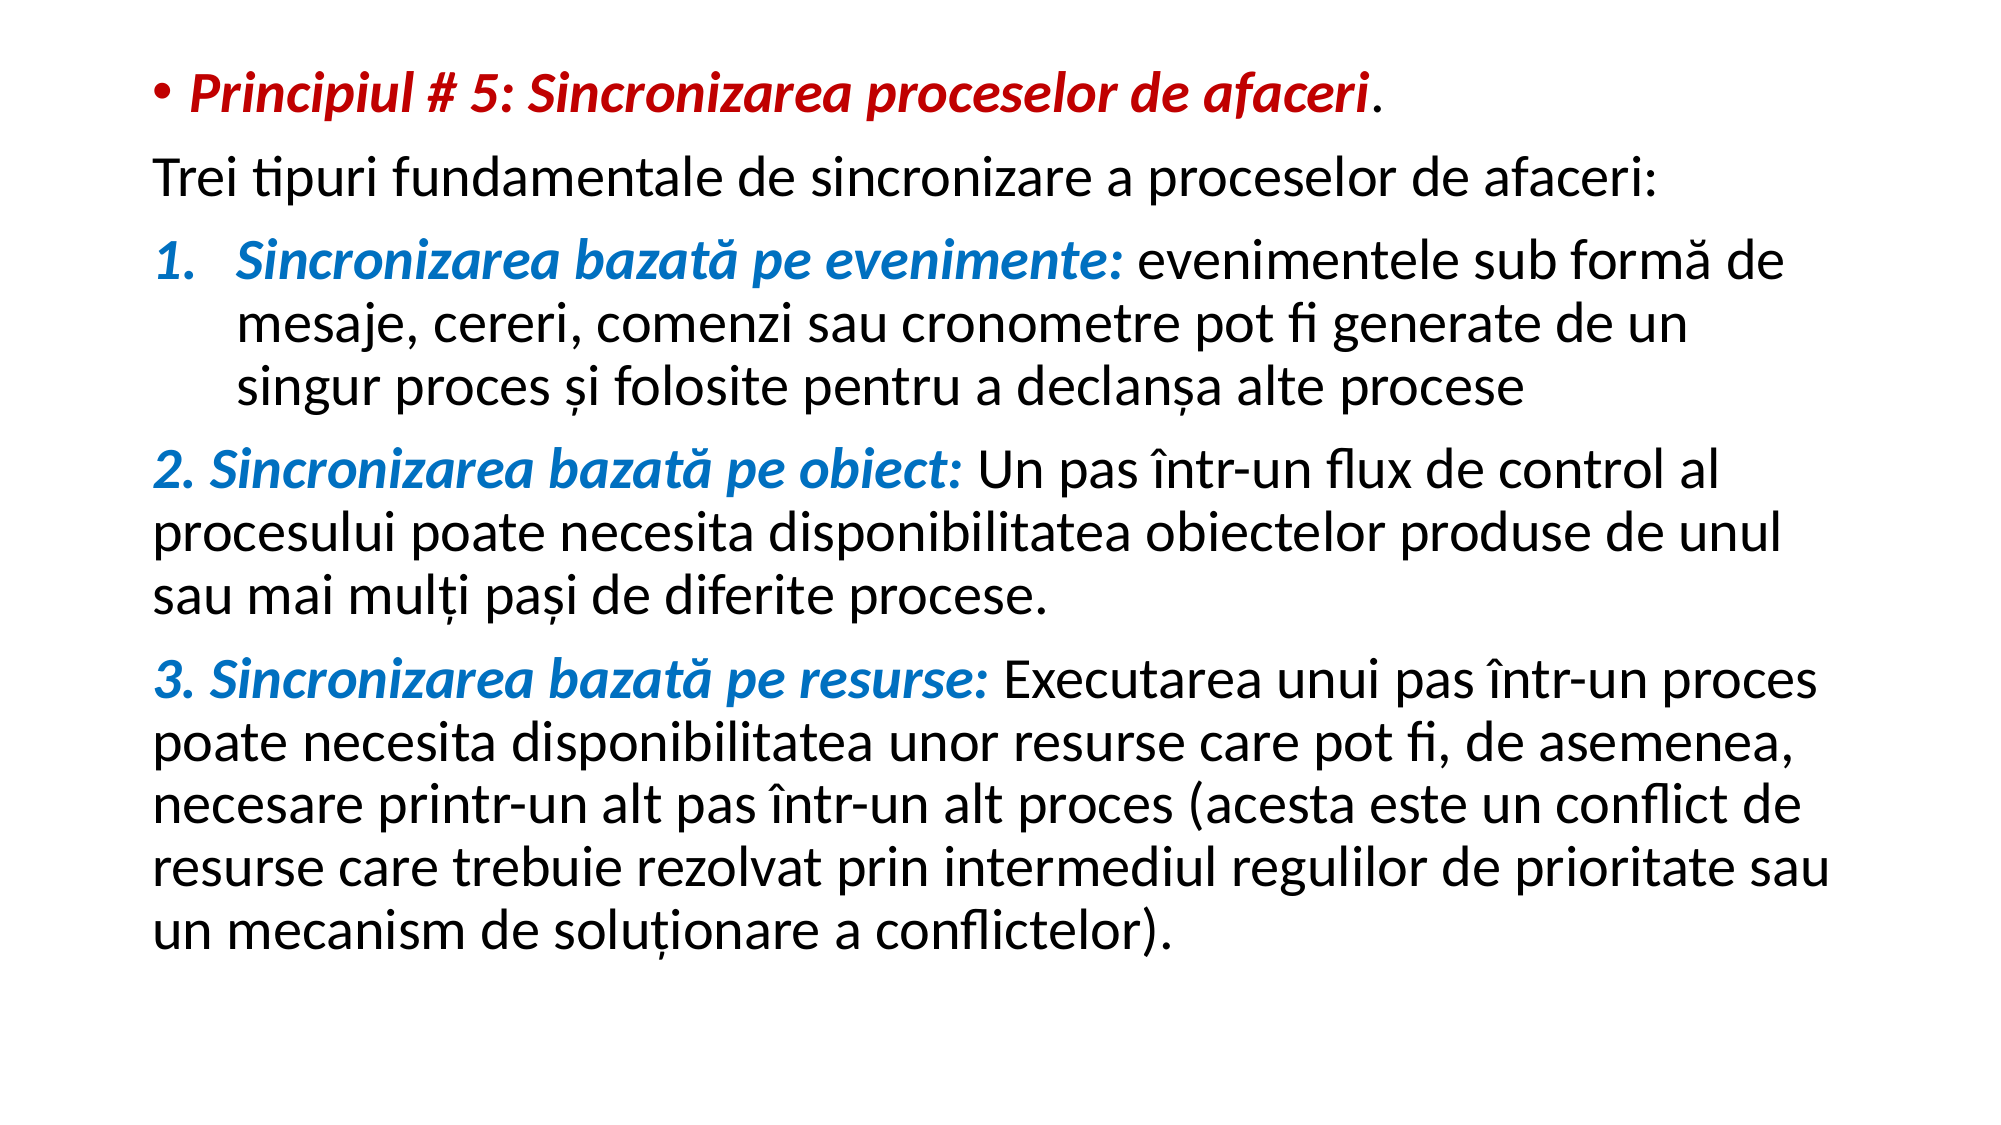

Principiul # 5: Sincronizarea proceselor de afaceri.
Trei tipuri fundamentale de sincronizare a proceselor de afaceri:
Sincronizarea bazată pe evenimente: evenimentele sub formă de mesaje, cereri, comenzi sau cronometre pot fi generate de un singur proces și folosite pentru a declanșa alte procese
2. Sincronizarea bazată pe obiect: Un pas într-un flux de control al procesului poate necesita disponibilitatea obiectelor produse de unul sau mai mulți pași de diferite procese.
3. Sincronizarea bazată pe resurse: Executarea unui pas într-un proces poate necesita disponibilitatea unor resurse care pot fi, de asemenea, necesare printr-un alt pas într-un alt proces (acesta este un conflict de resurse care trebuie rezolvat prin intermediul regulilor de prioritate sau un mecanism de soluționare a conflictelor).